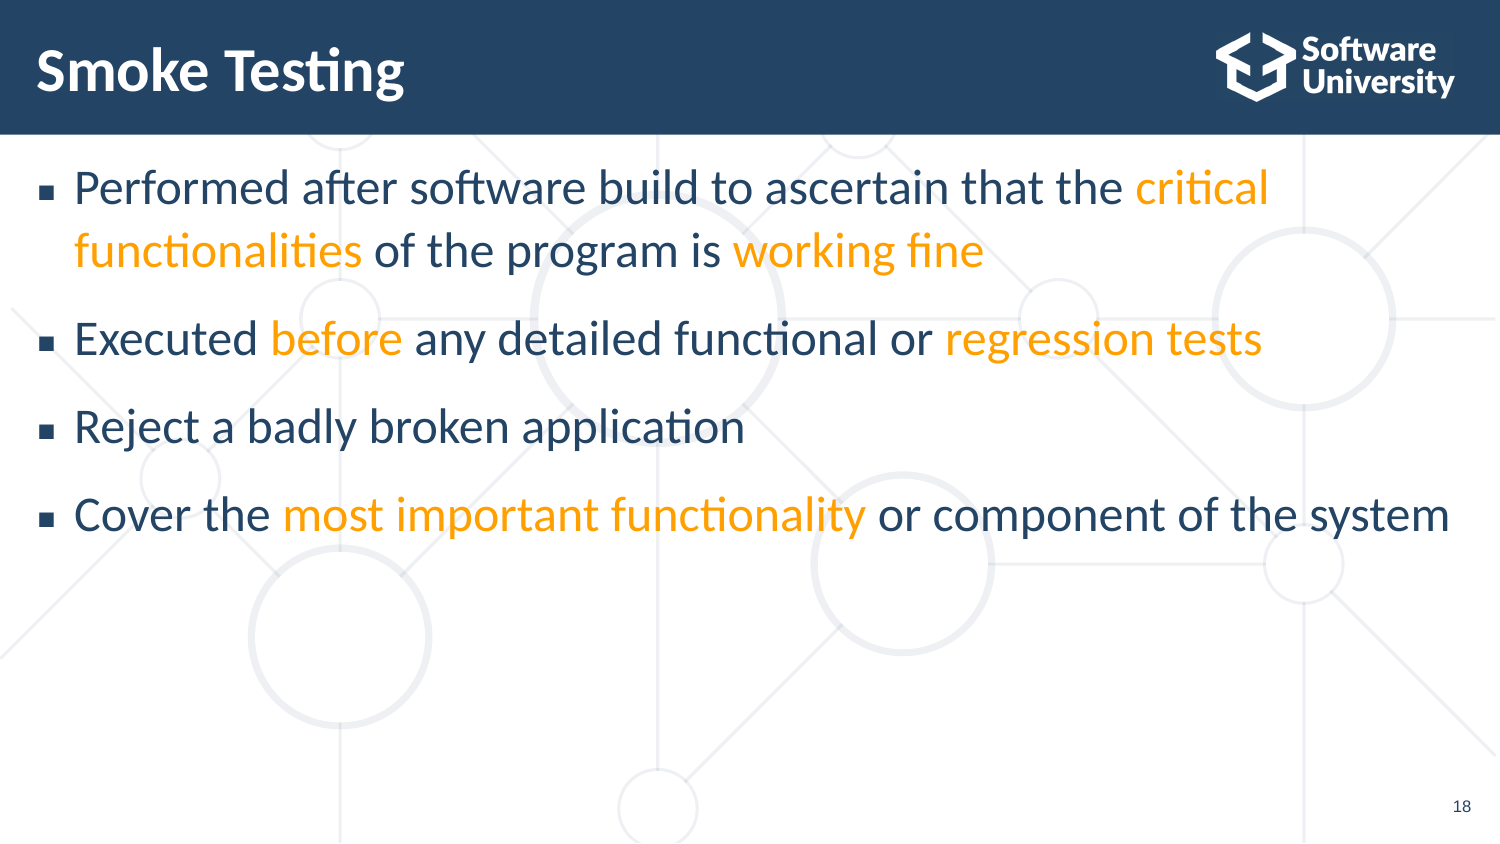

# Smoke Testing
Performed after software build to ascertain that the critical
functionalities of the program is working fine
Executed before any detailed functional or regression tests
Reject a badly broken application
Cover the most important functionality or component of the system
18